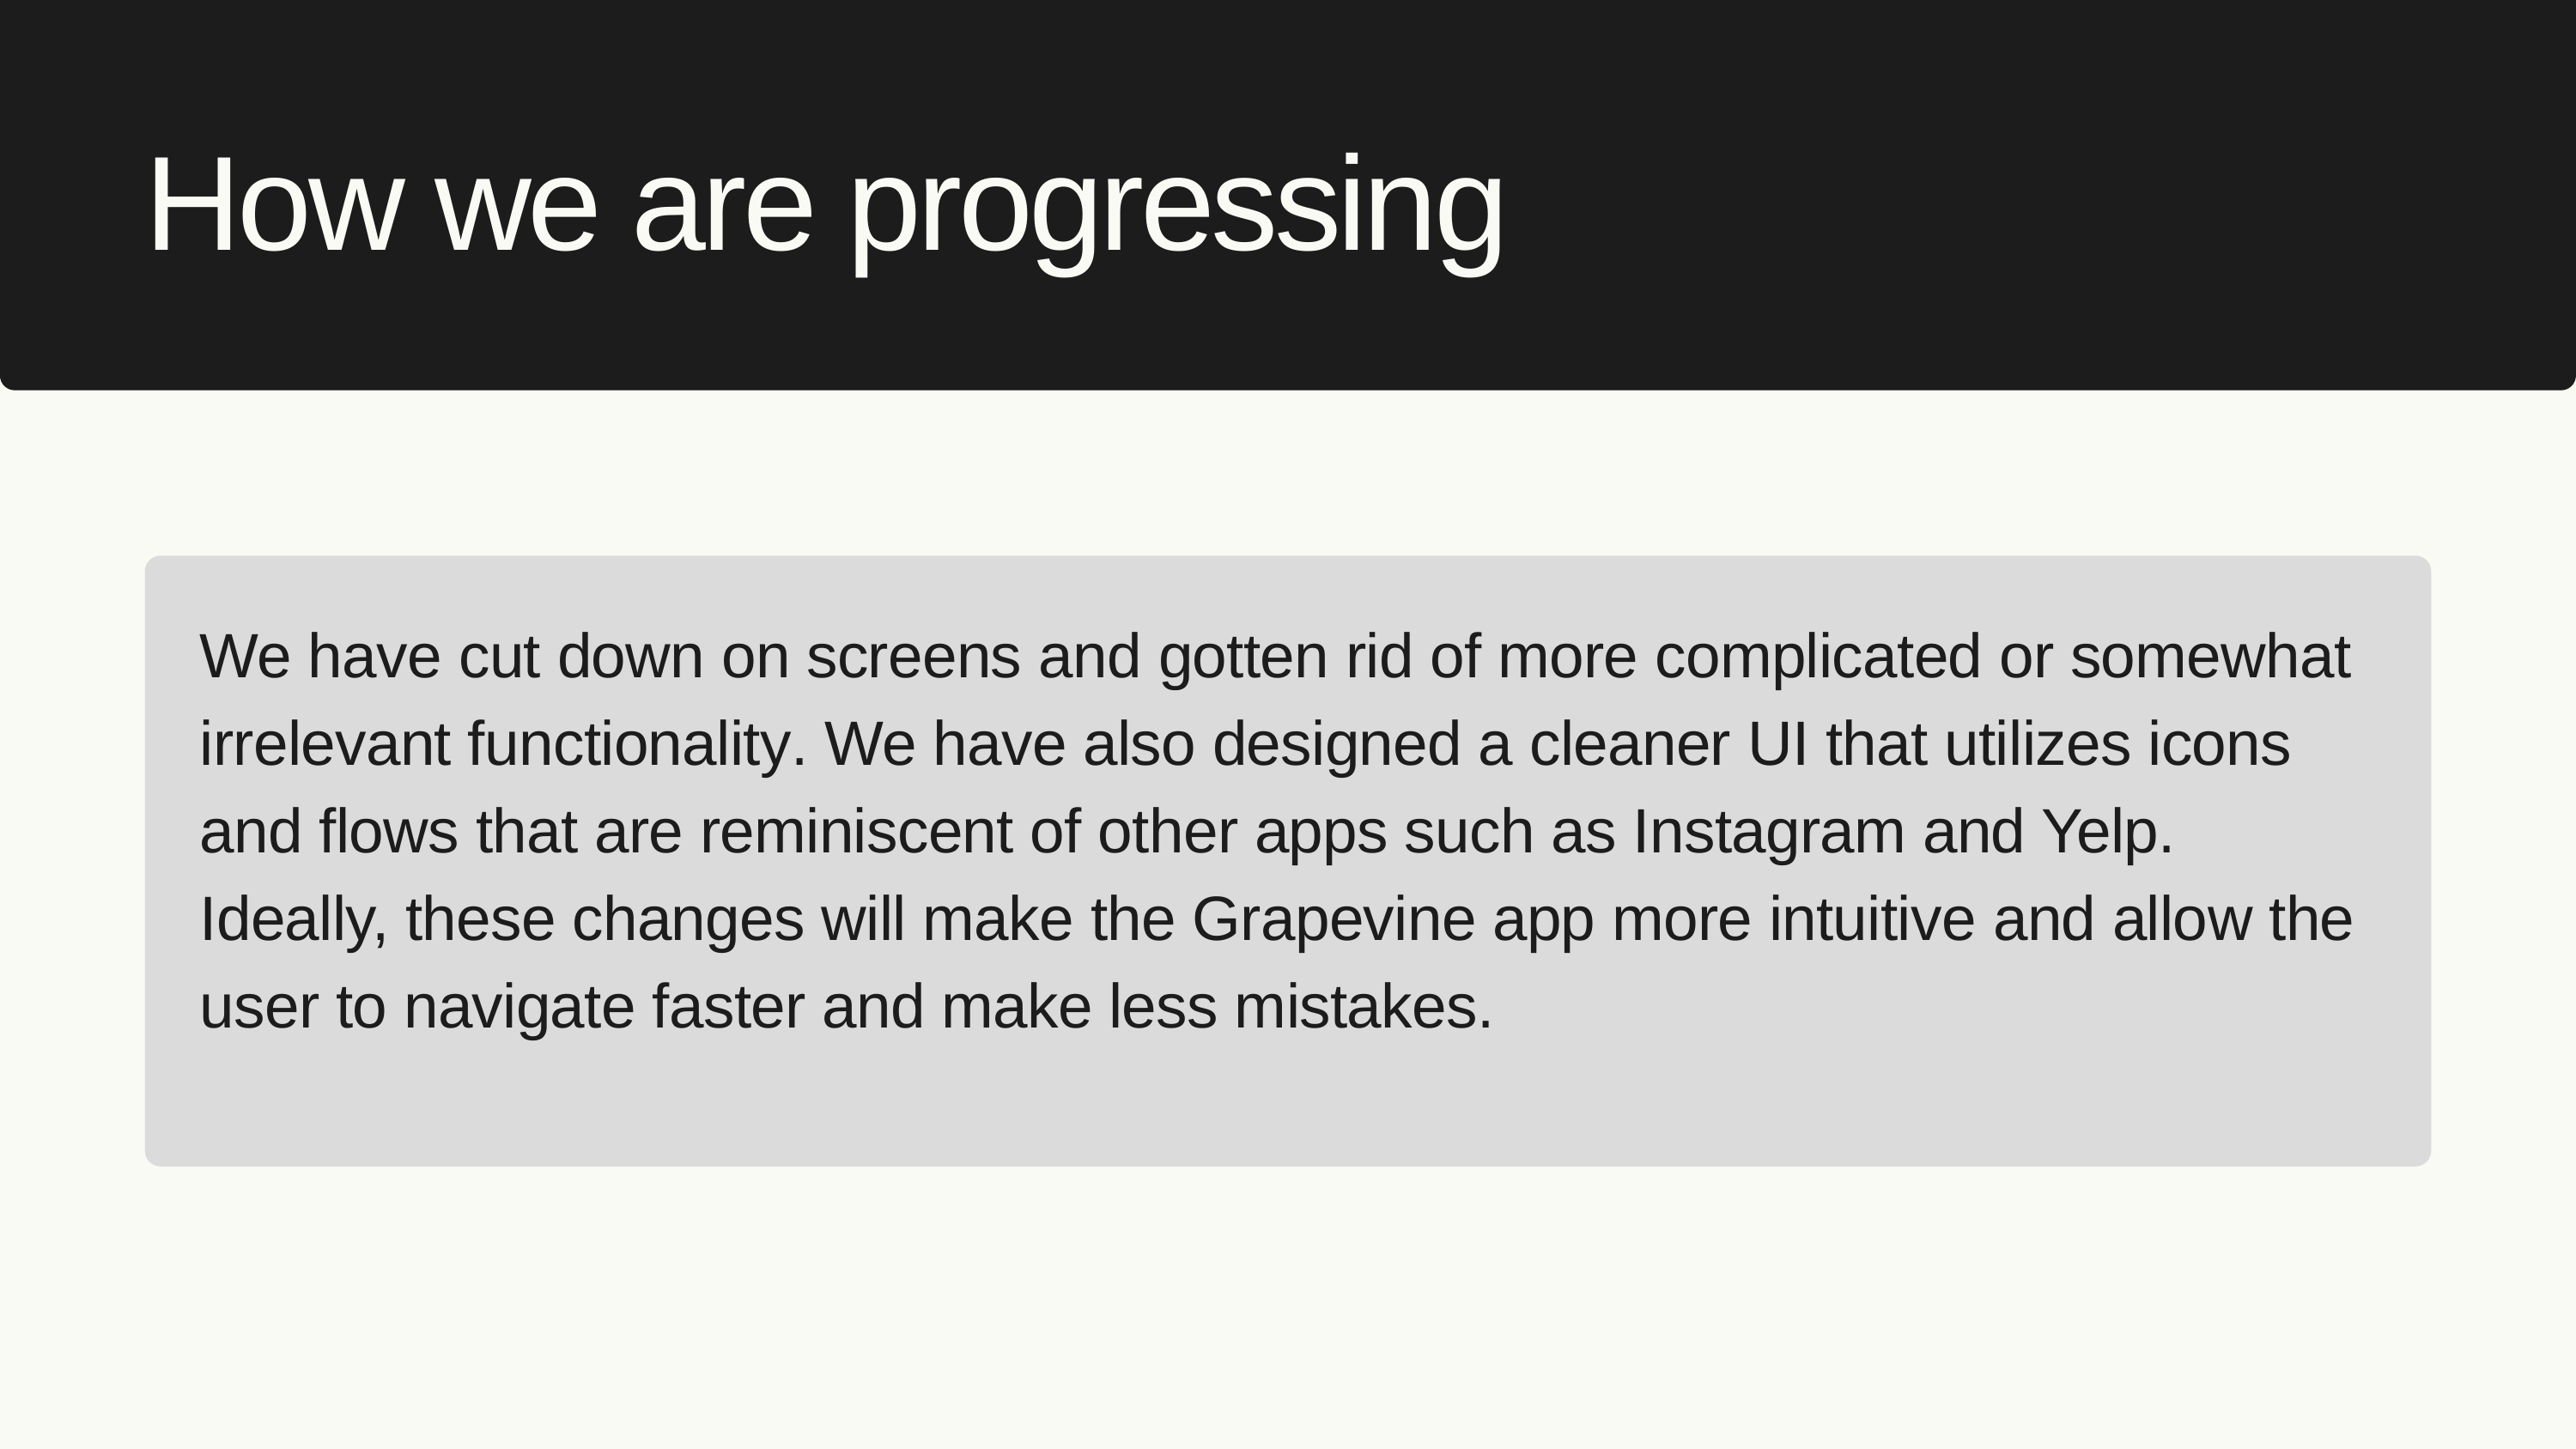

How we are progressing

We have cut down on screens and gotten rid of more complicated or somewhat irrelevant functionality. We have also designed a cleaner UI that utilizes icons and flows that are reminiscent of other apps such as Instagram and Yelp. Ideally, these changes will make the Grapevine app more intuitive and allow the user to navigate faster and make less mistakes.